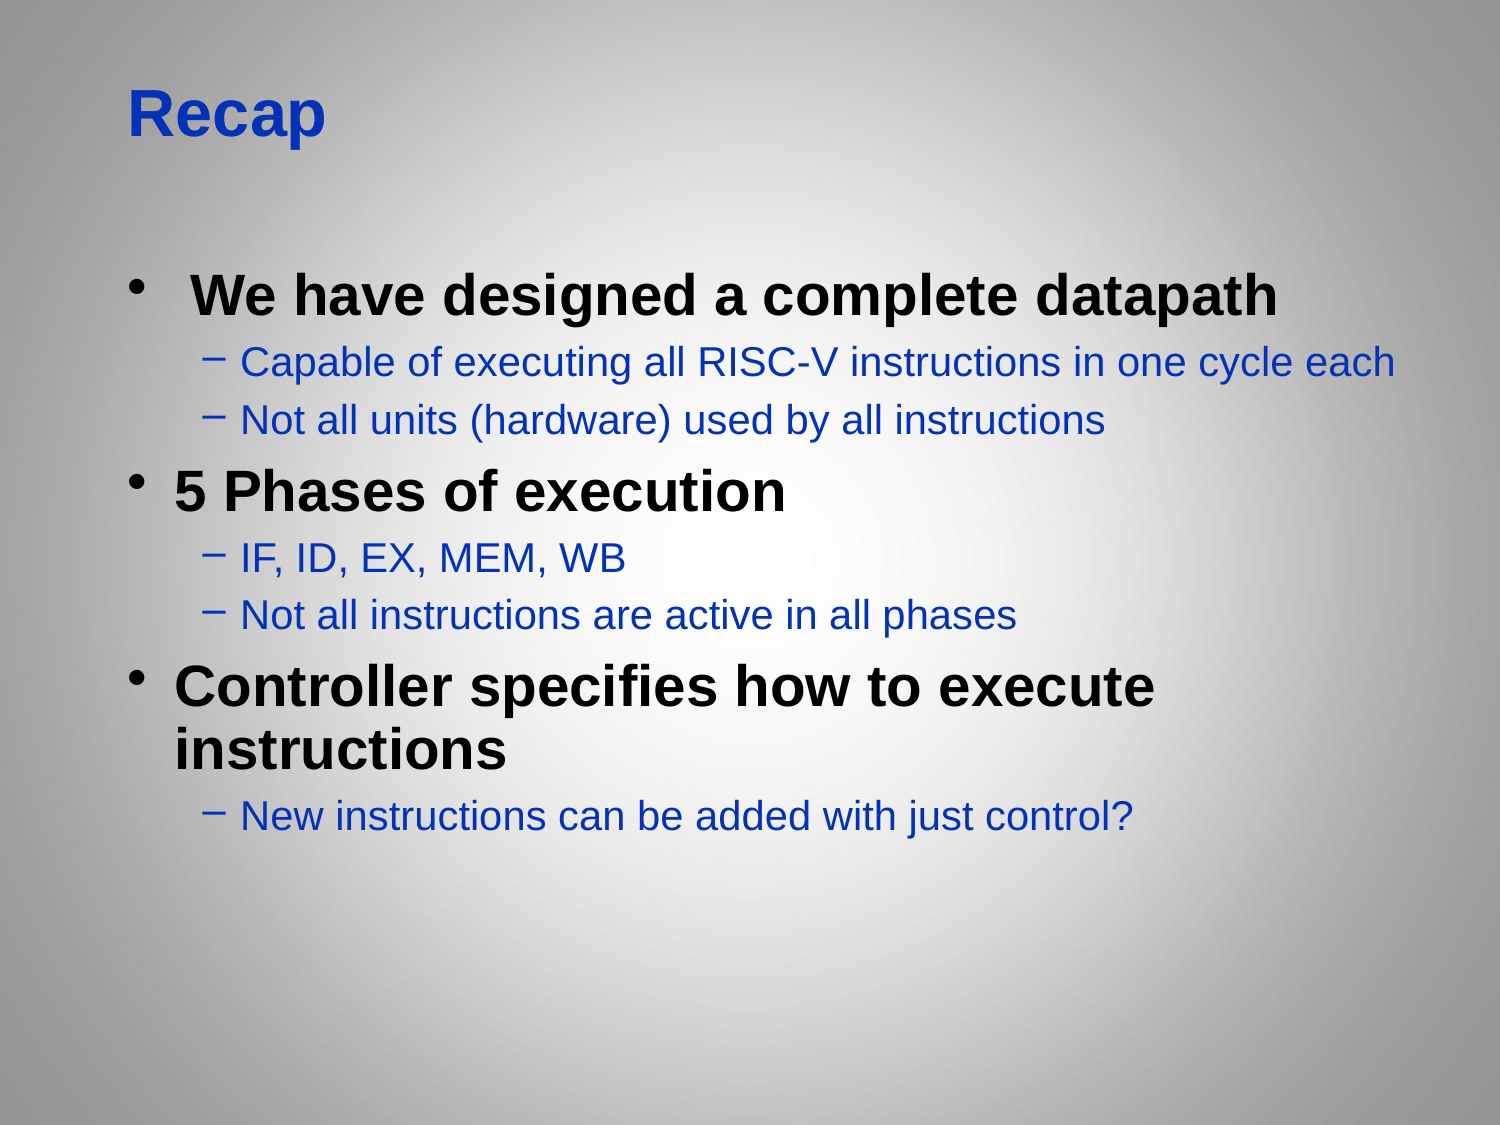

# Recap
 We have designed a complete datapath
Capable of executing all RISC-V instructions in one cycle each
Not all units (hardware) used by all instructions
5 Phases of execution
IF, ID, EX, MEM, WB
Not all instructions are active in all phases
Controller specifies how to execute instructions
New instructions can be added with just control?